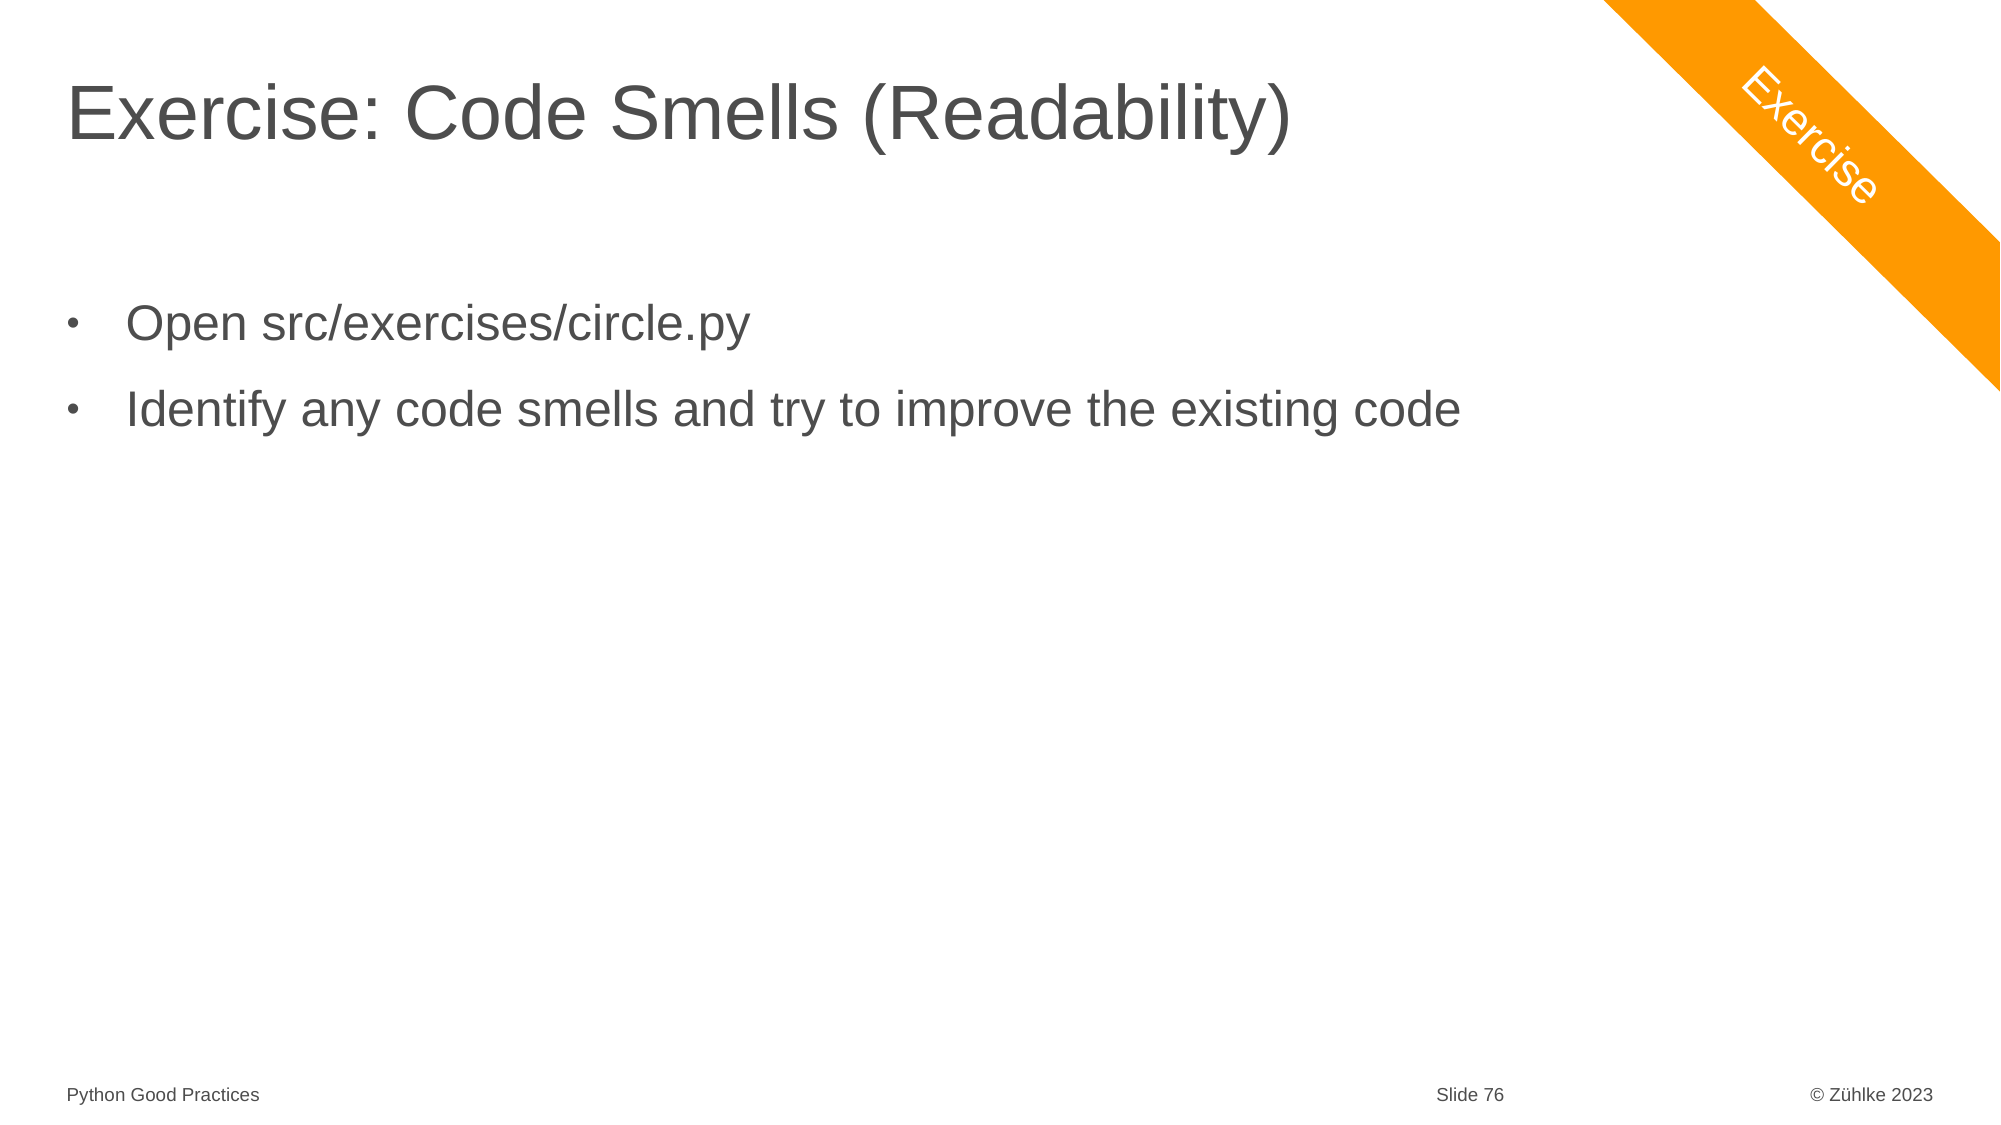

# Exercise: Code Smells (Readability)
Exercise

Open src/exercises/circle.py
Identify any code smells and try to improve the existing code